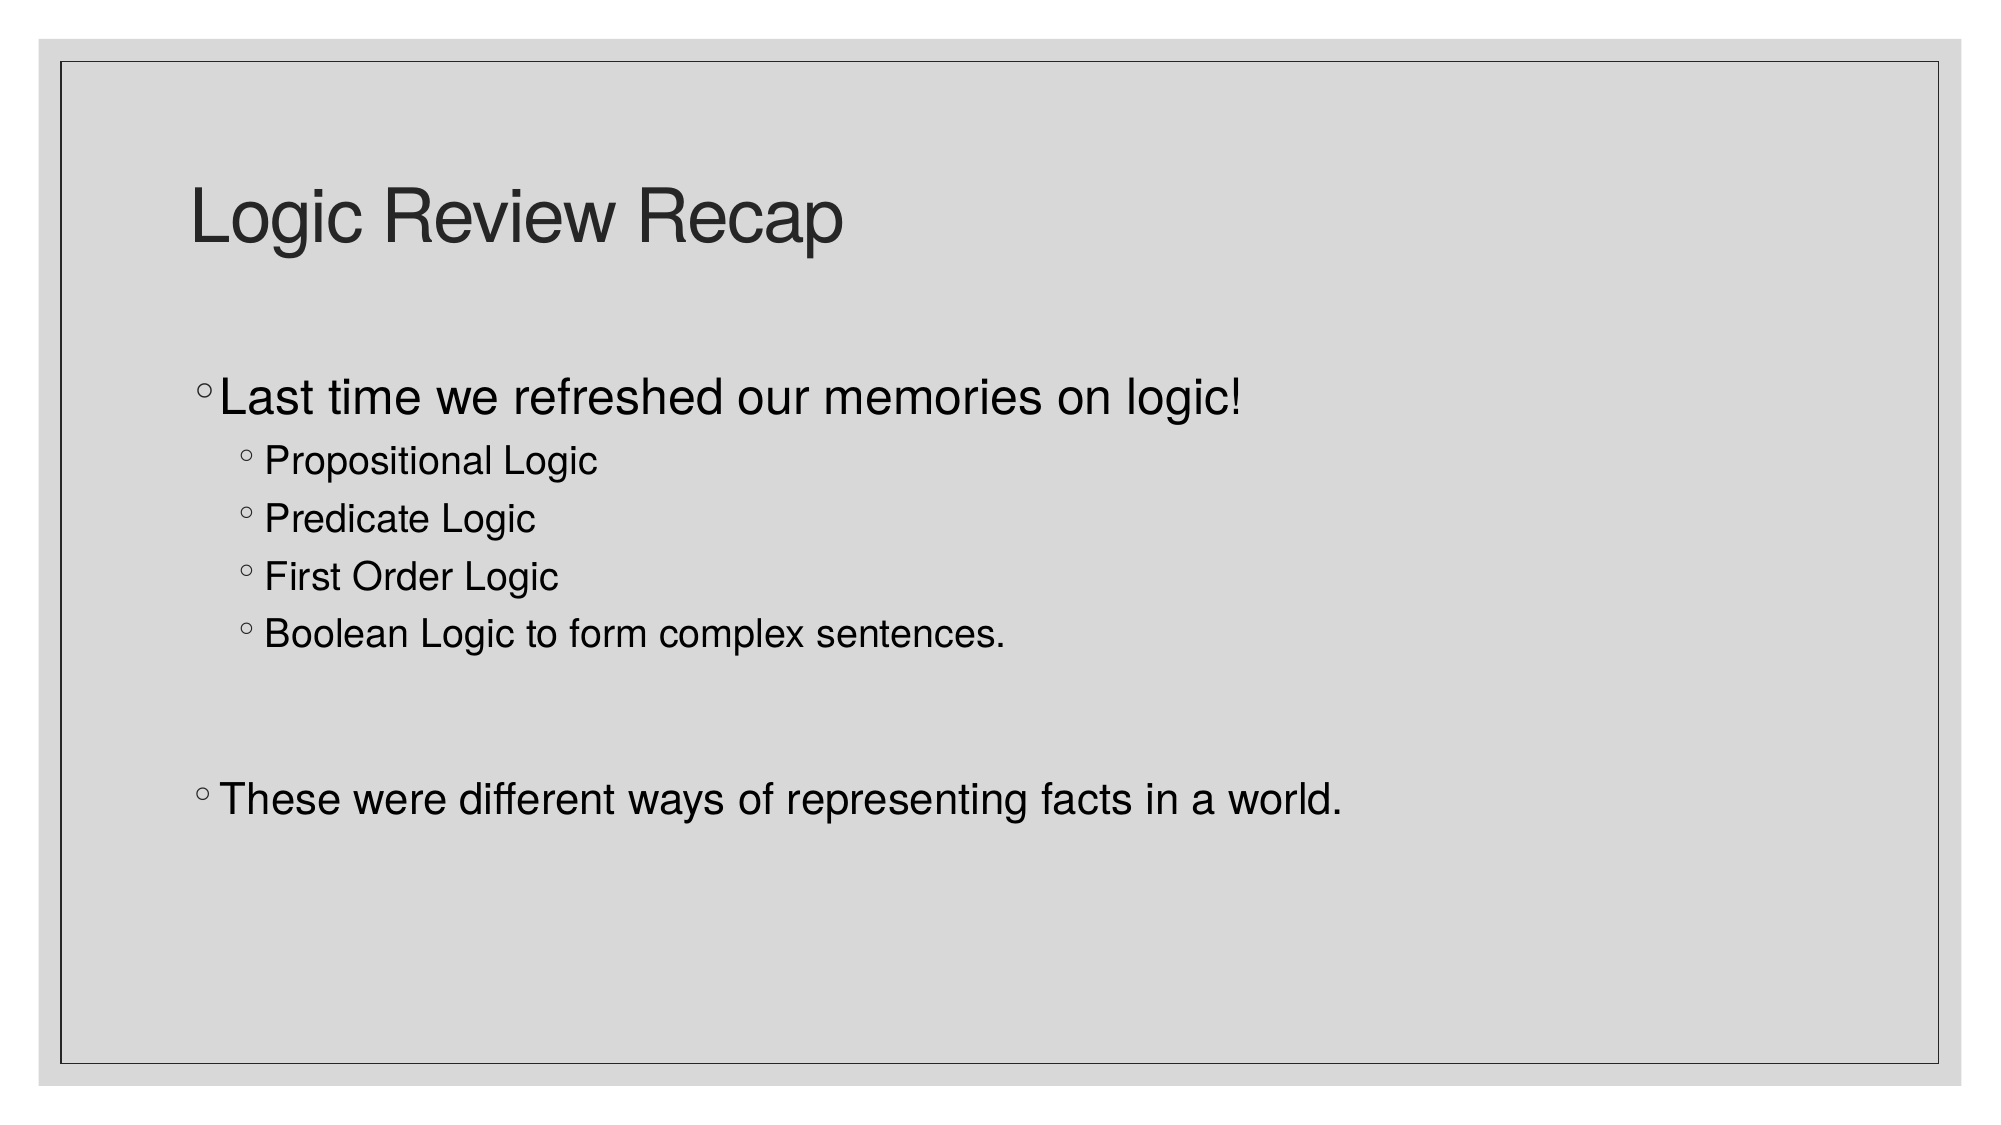

# Logic Review Recap
Last time we refreshed our memories on logic!
Propositional Logic
Predicate Logic
First Order Logic
Boolean Logic to form complex sentences.

These were different ways of representing facts in a world.